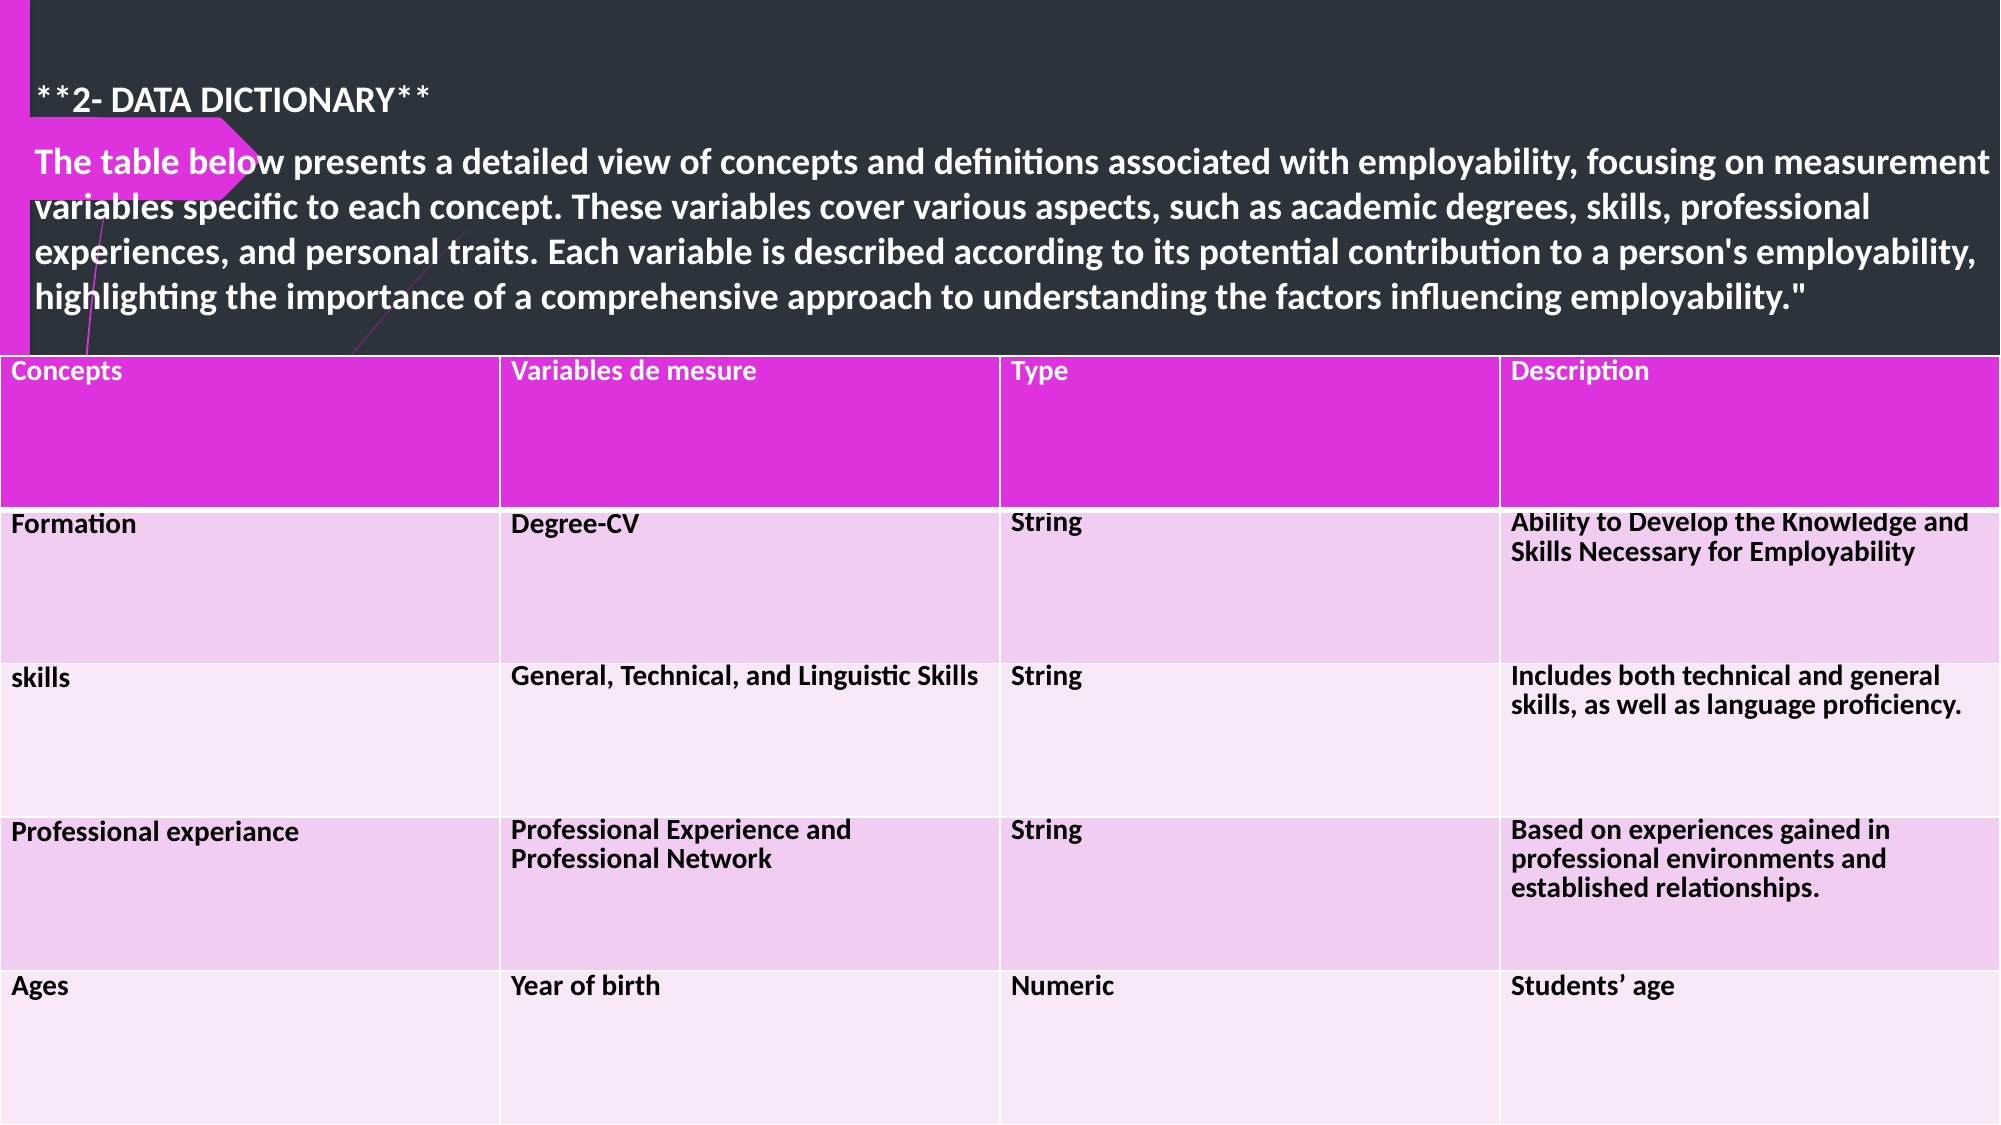

**2- DATA DICTIONARY**
The table below presents a detailed view of concepts and definitions associated with employability, focusing on measurement variables specific to each concept. These variables cover various aspects, such as academic degrees, skills, professional experiences, and personal traits. Each variable is described according to its potential contribution to a person's employability, highlighting the importance of a comprehensive approach to understanding the factors influencing employability."
| Concepts | Variables de mesure | Type | Description |
| --- | --- | --- | --- |
| Formation | Degree-CV | String | Ability to Develop the Knowledge and Skills Necessary for Employability |
| skills | General, Technical, and Linguistic Skills | String | Includes both technical and general skills, as well as language proficiency. |
| Professional experiance | Professional Experience and Professional Network | String | Based on experiences gained in professional environments and established relationships. |
| Ages | Year of birth | Numeric | Students’ age |